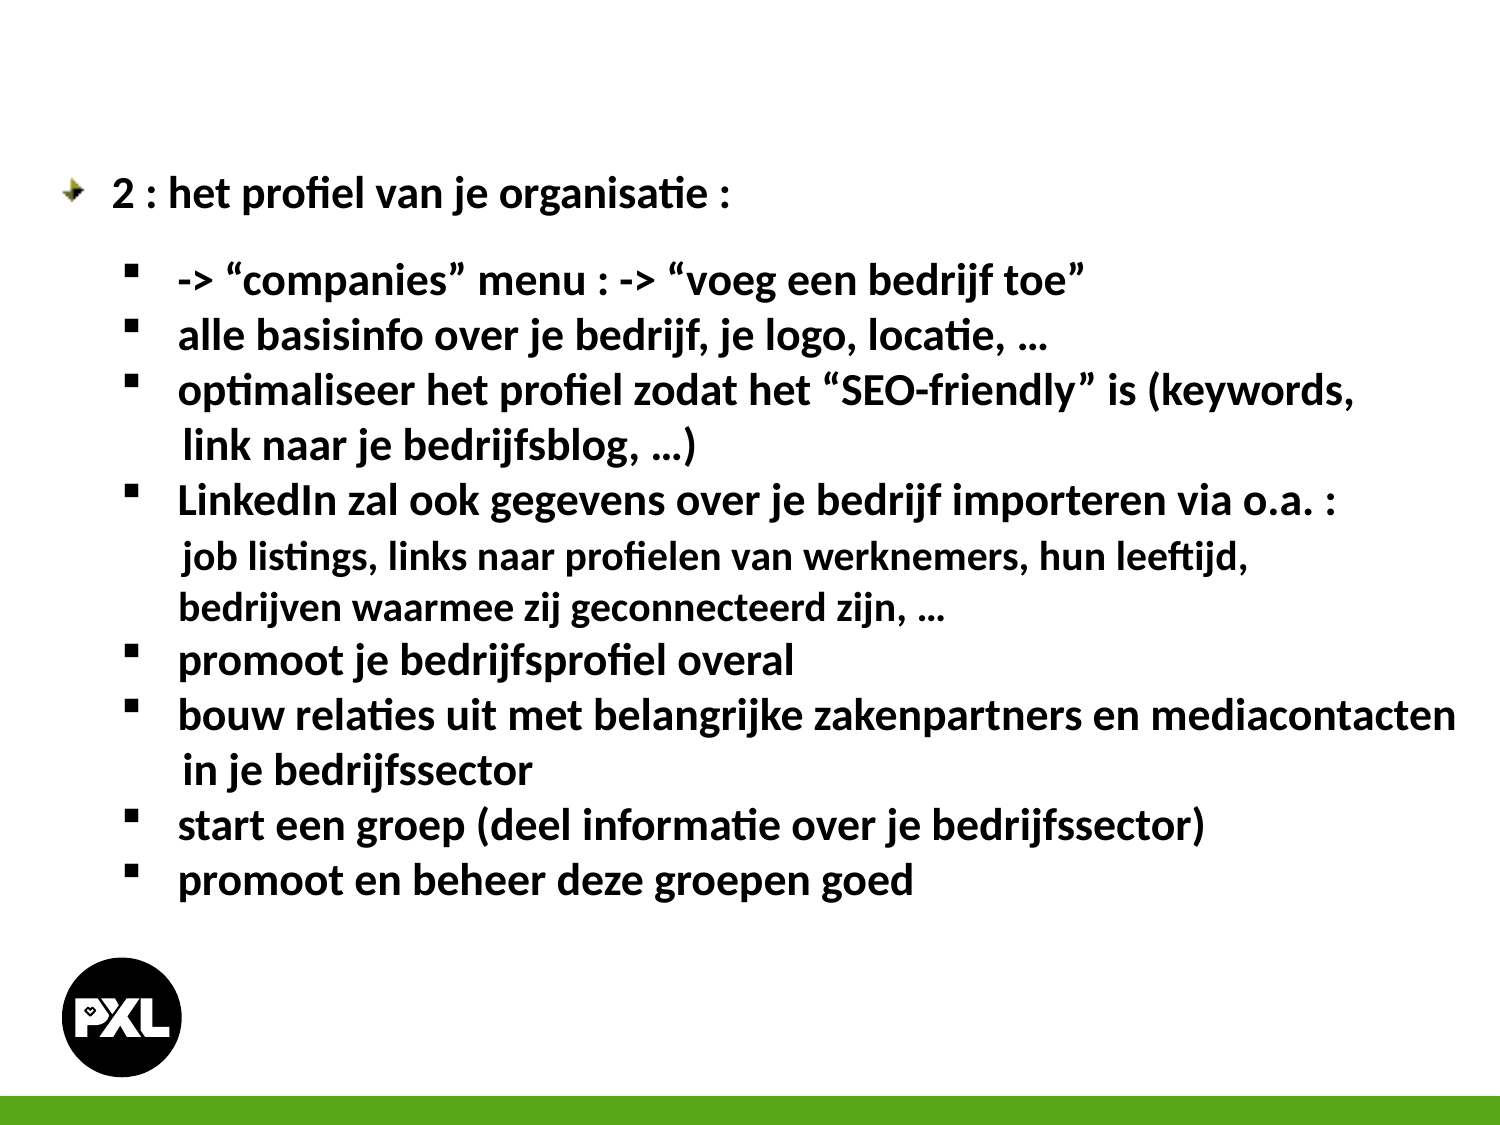

2 : het profiel van je organisatie :
-> “companies” menu : -> “voeg een bedrijf toe”
alle basisinfo over je bedrijf, je logo, locatie, …
optimaliseer het profiel zodat het “SEO-friendly” is (keywords,
      link naar je bedrijfsblog, …)
LinkedIn zal ook gegevens over je bedrijf importeren via o.a. :
      job listings, links naar profielen van werknemers, hun leeftijd,
      bedrijven waarmee zij geconnecteerd zijn, …
promoot je bedrijfsprofiel overal
bouw relaties uit met belangrijke zakenpartners en mediacontacten
      in je bedrijfssector
start een groep (deel informatie over je bedrijfssector)
promoot en beheer deze groepen goed